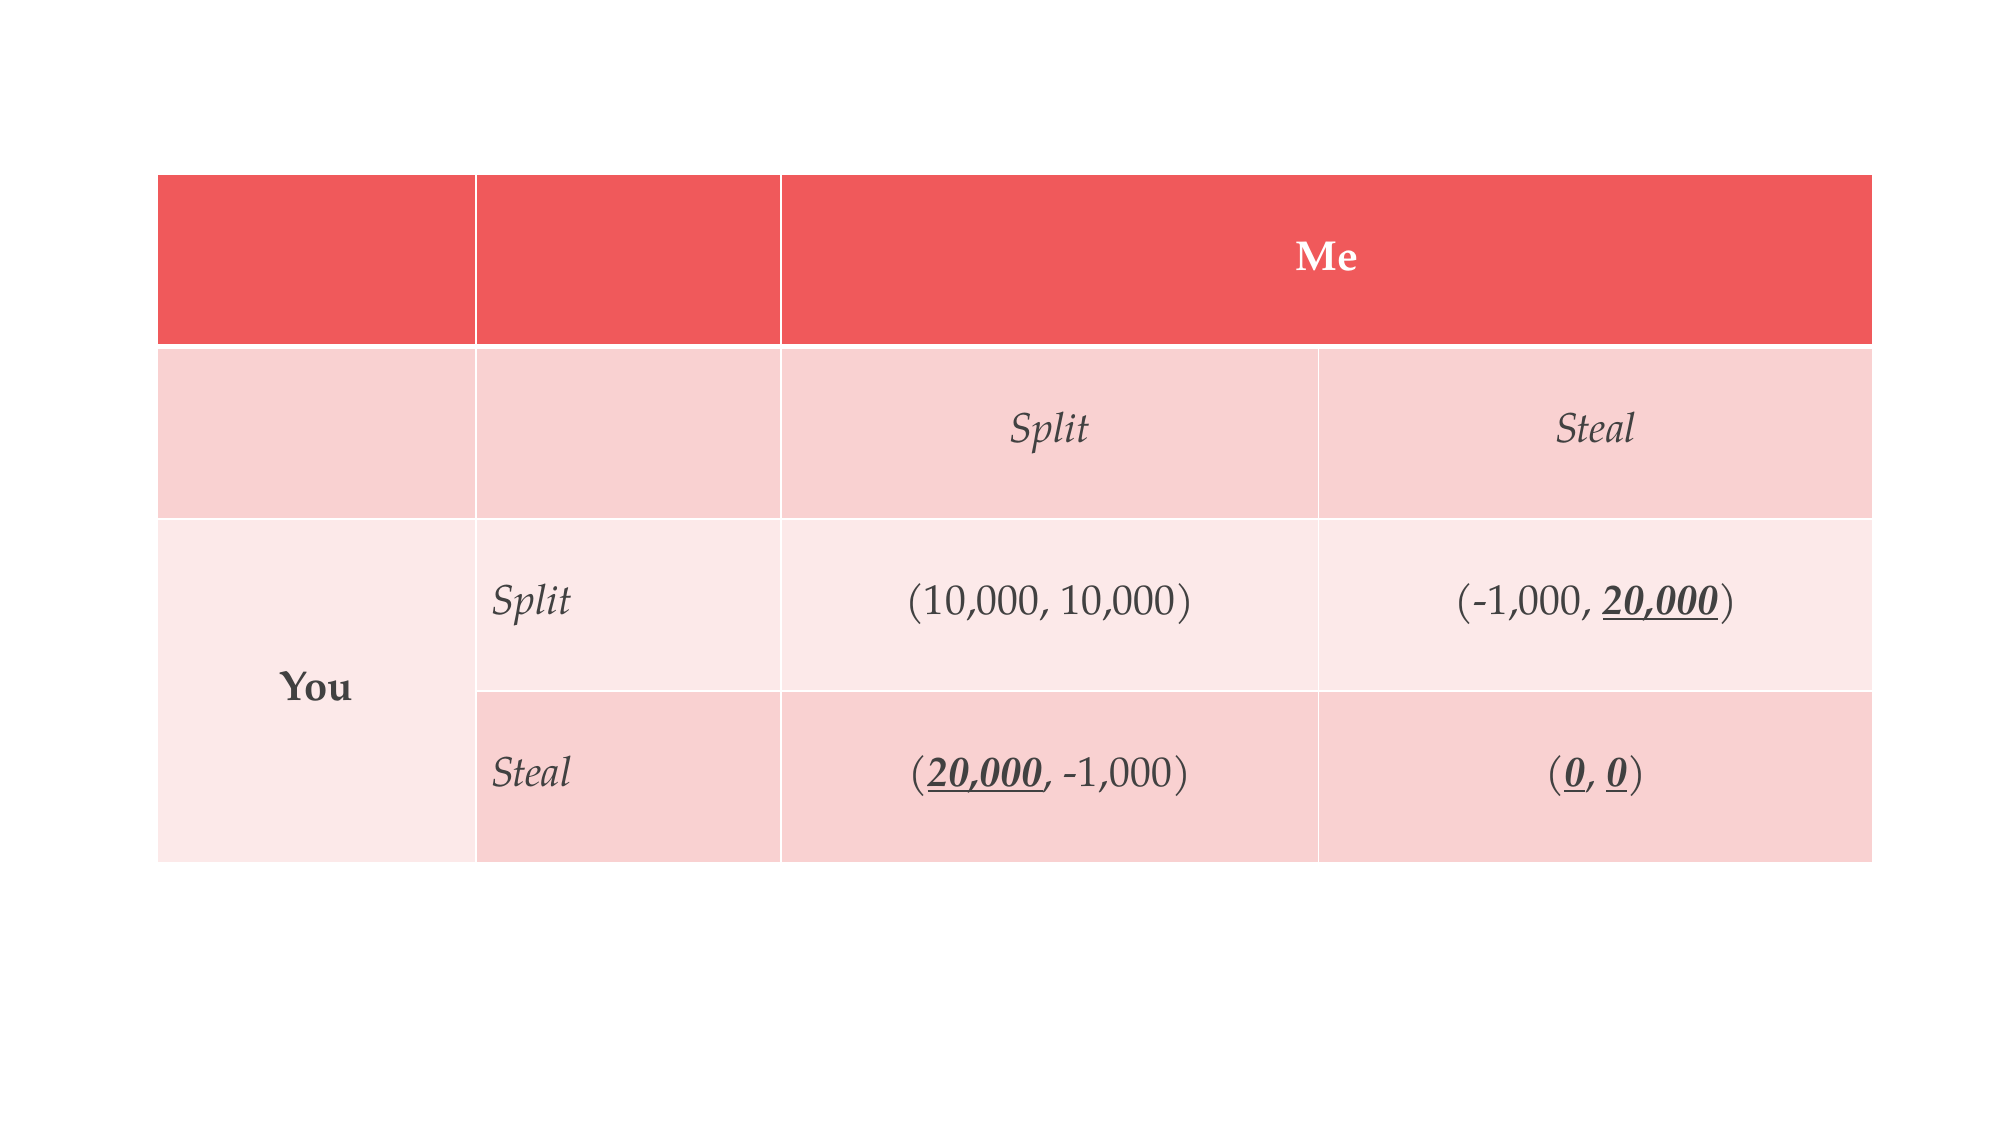

|  |  | Me |  |
| --- | --- | --- | --- |
|  |  | Split | Steal |
| You | Split | (10,000, 10,000) | (-1,000, 20,000) |
|  | Steal | (20,000, -1,000) | (0, 0) |